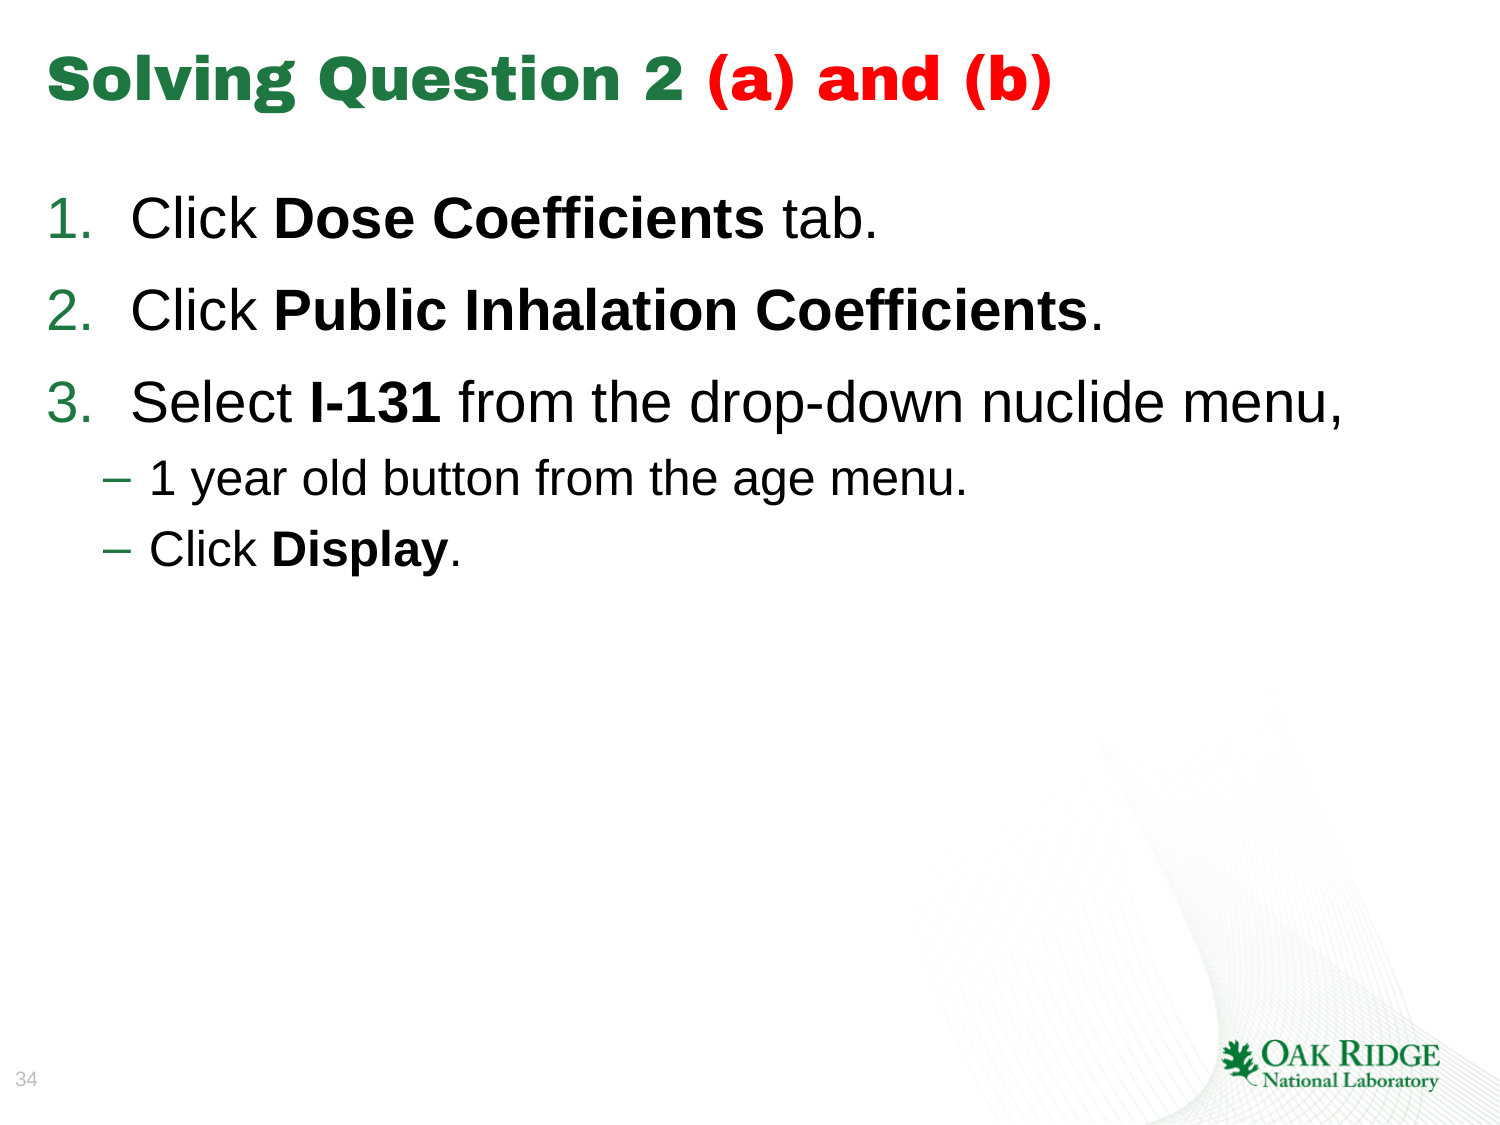

# Solving Question 2 (a) and (b)
Click Dose Coefficients tab.
Click Public Inhalation Coefficients.
Select I-131 from the drop‐down nuclide menu,
1 year old button from the age menu.
Click Display.